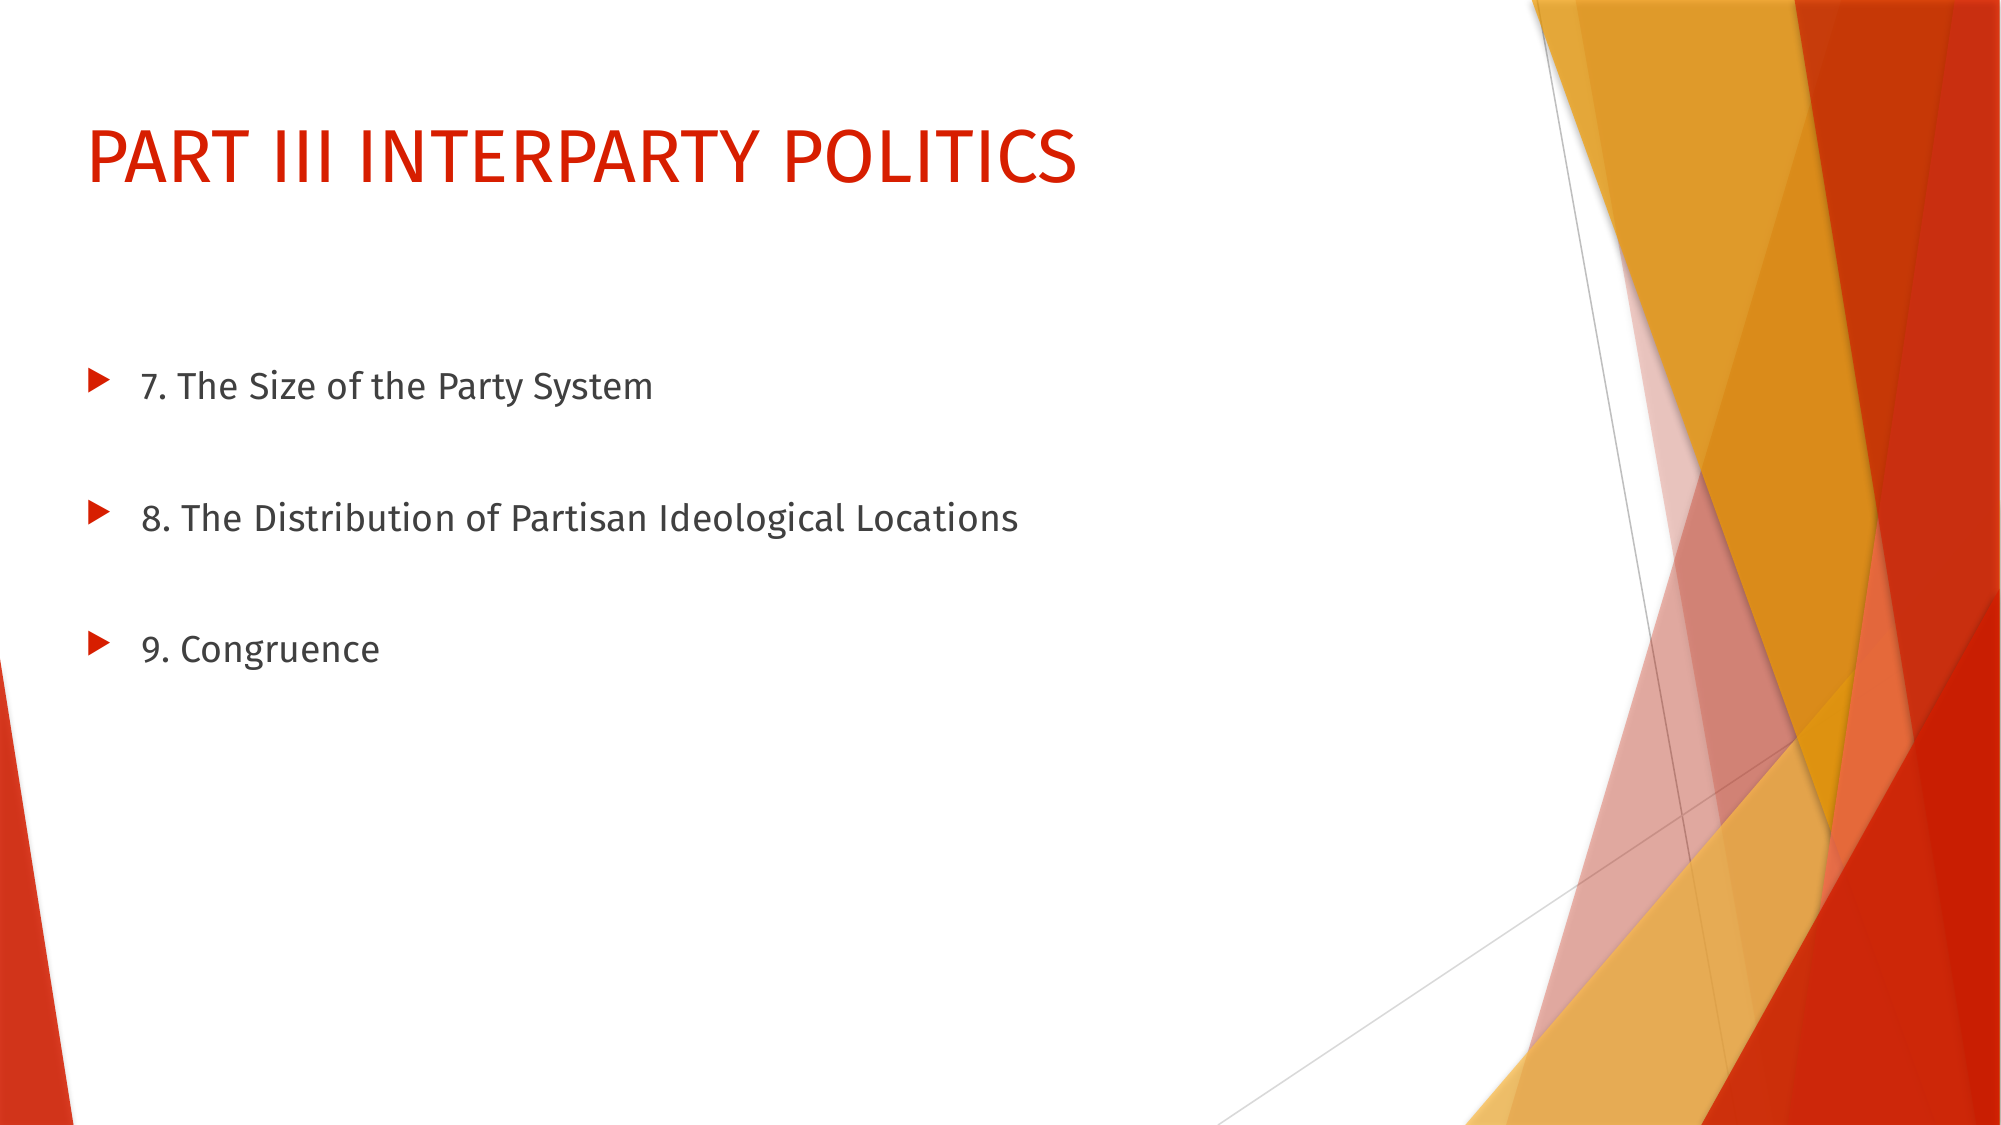

# PART III INTERPARTY POLITICS
7. The Size of the Party System

8. The Distribution of Partisan Ideological Locations

9. Congruence